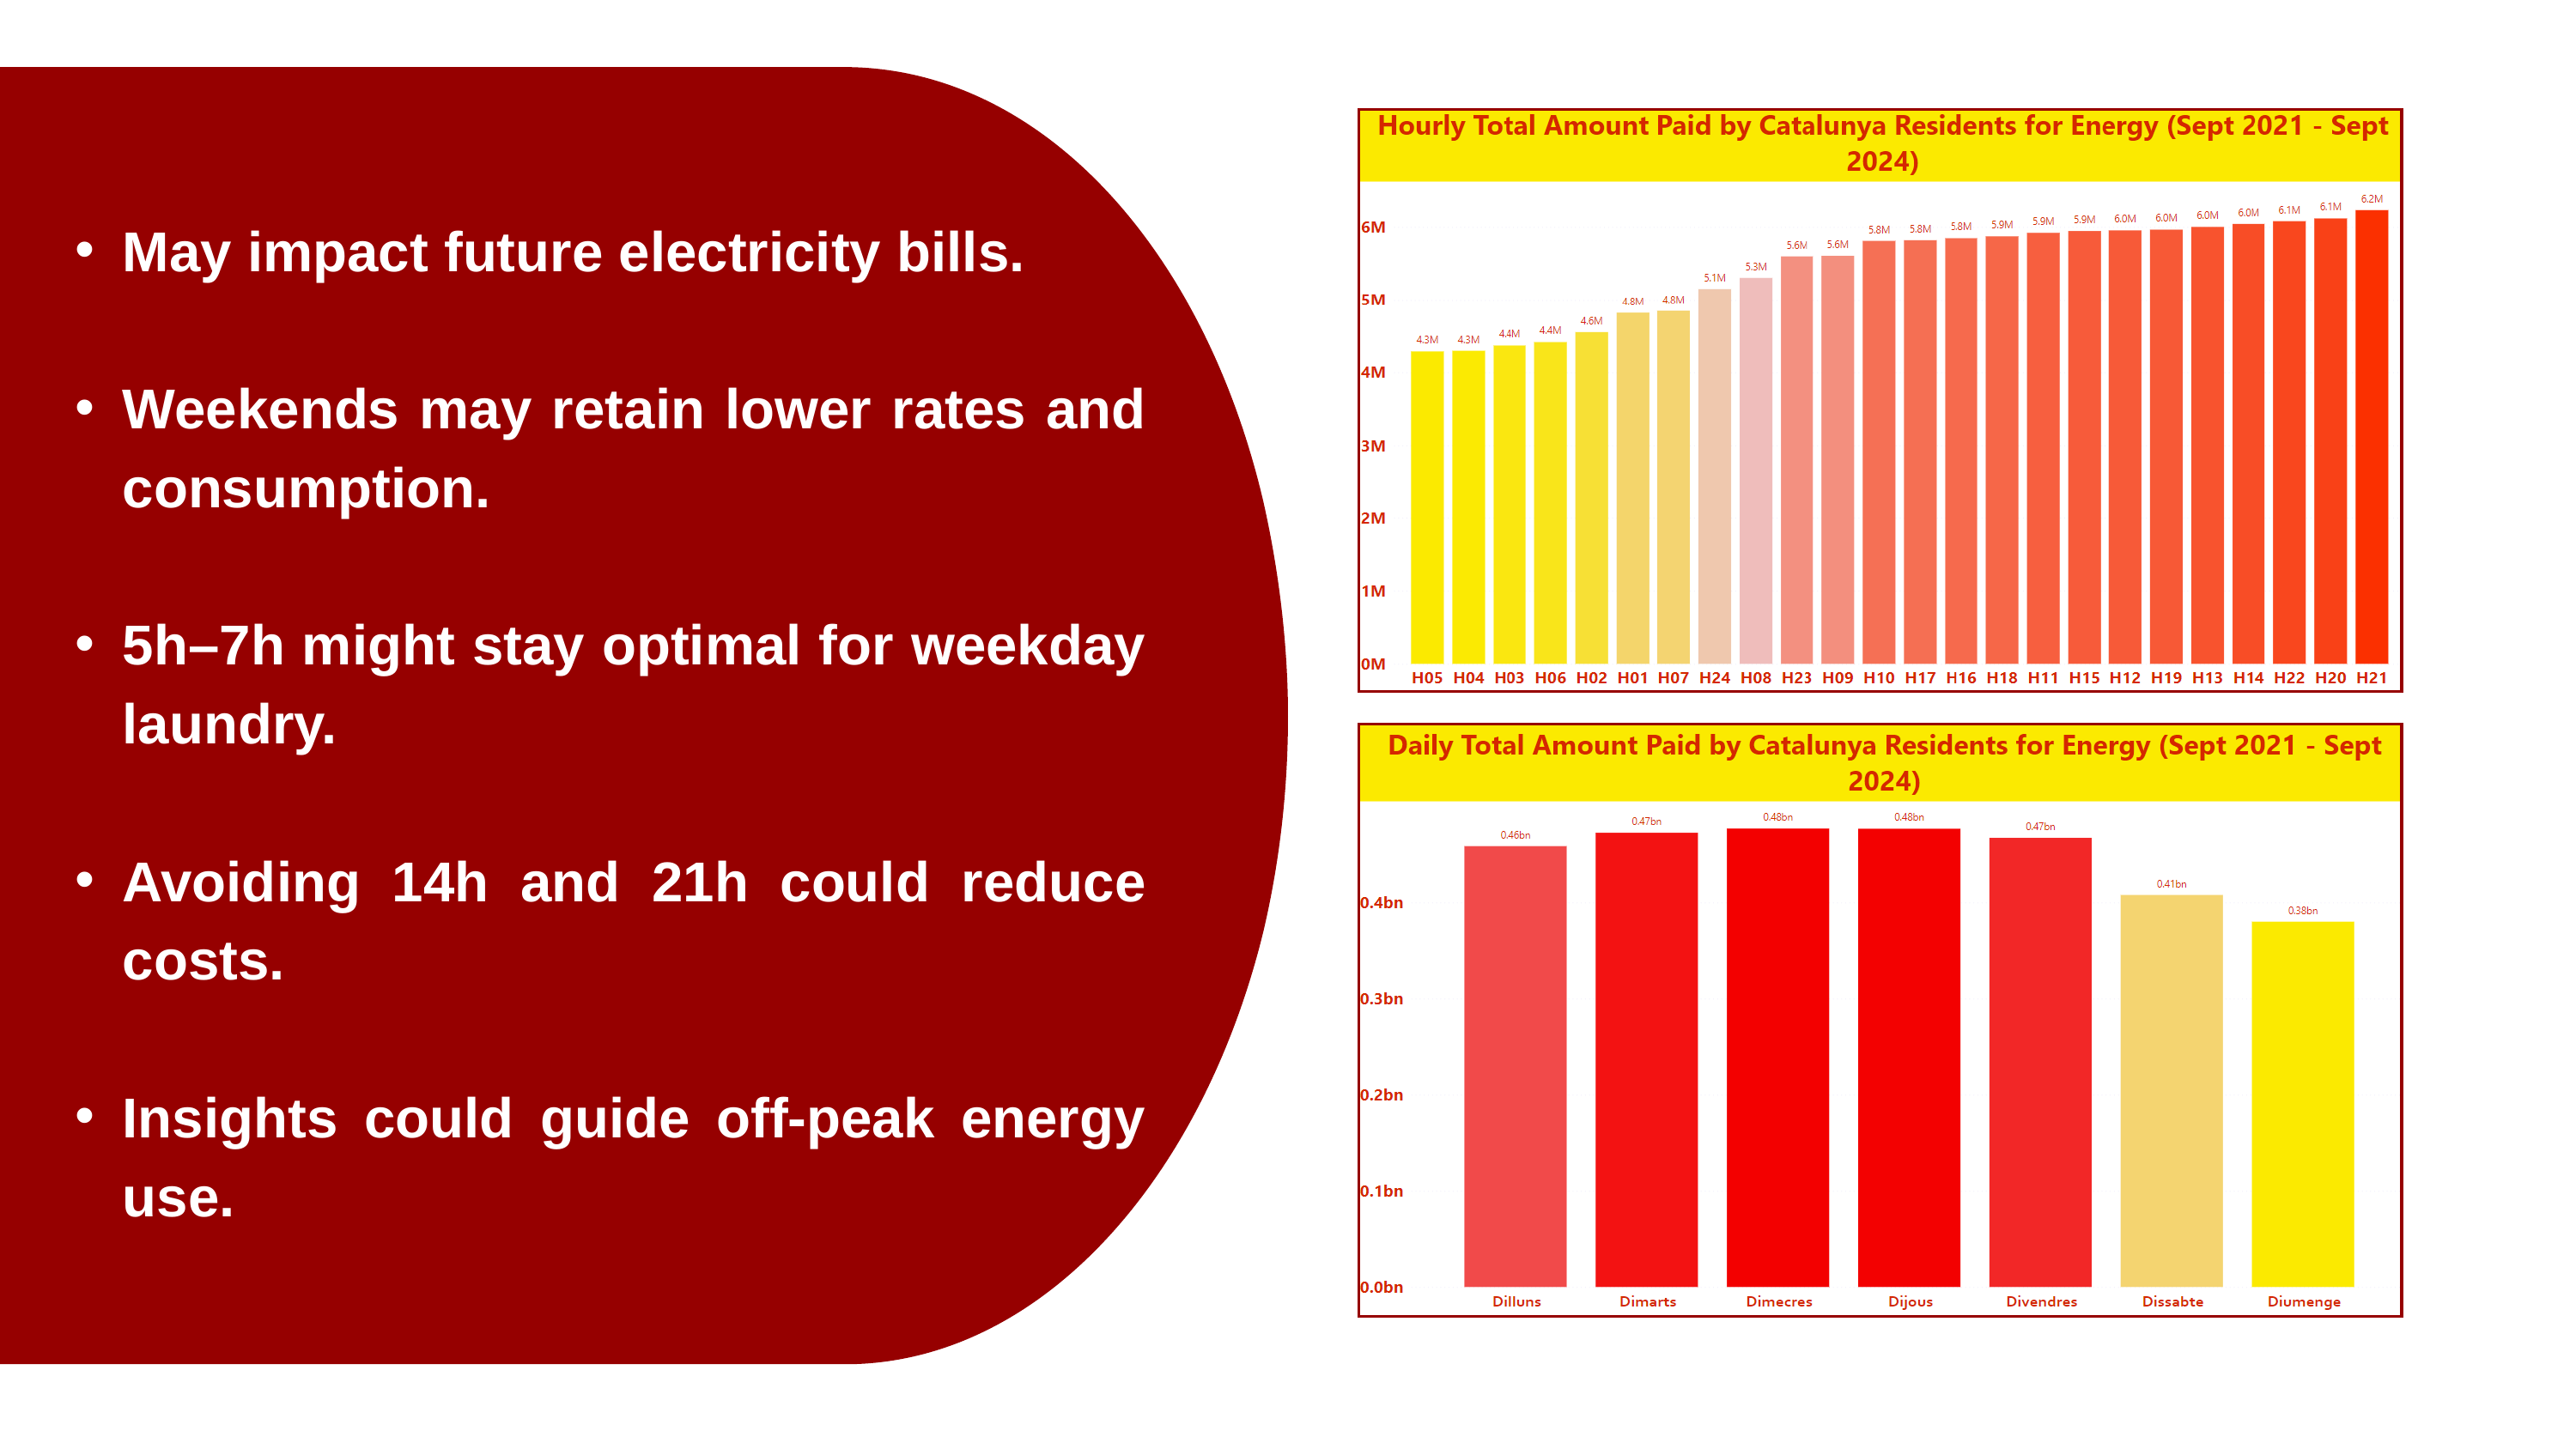

May impact future electricity bills.

Weekends may retain lower rates and consumption.

5h–7h might stay optimal for weekday laundry.

Avoiding 14h and 21h could reduce costs.

Insights could guide off-peak energy use.